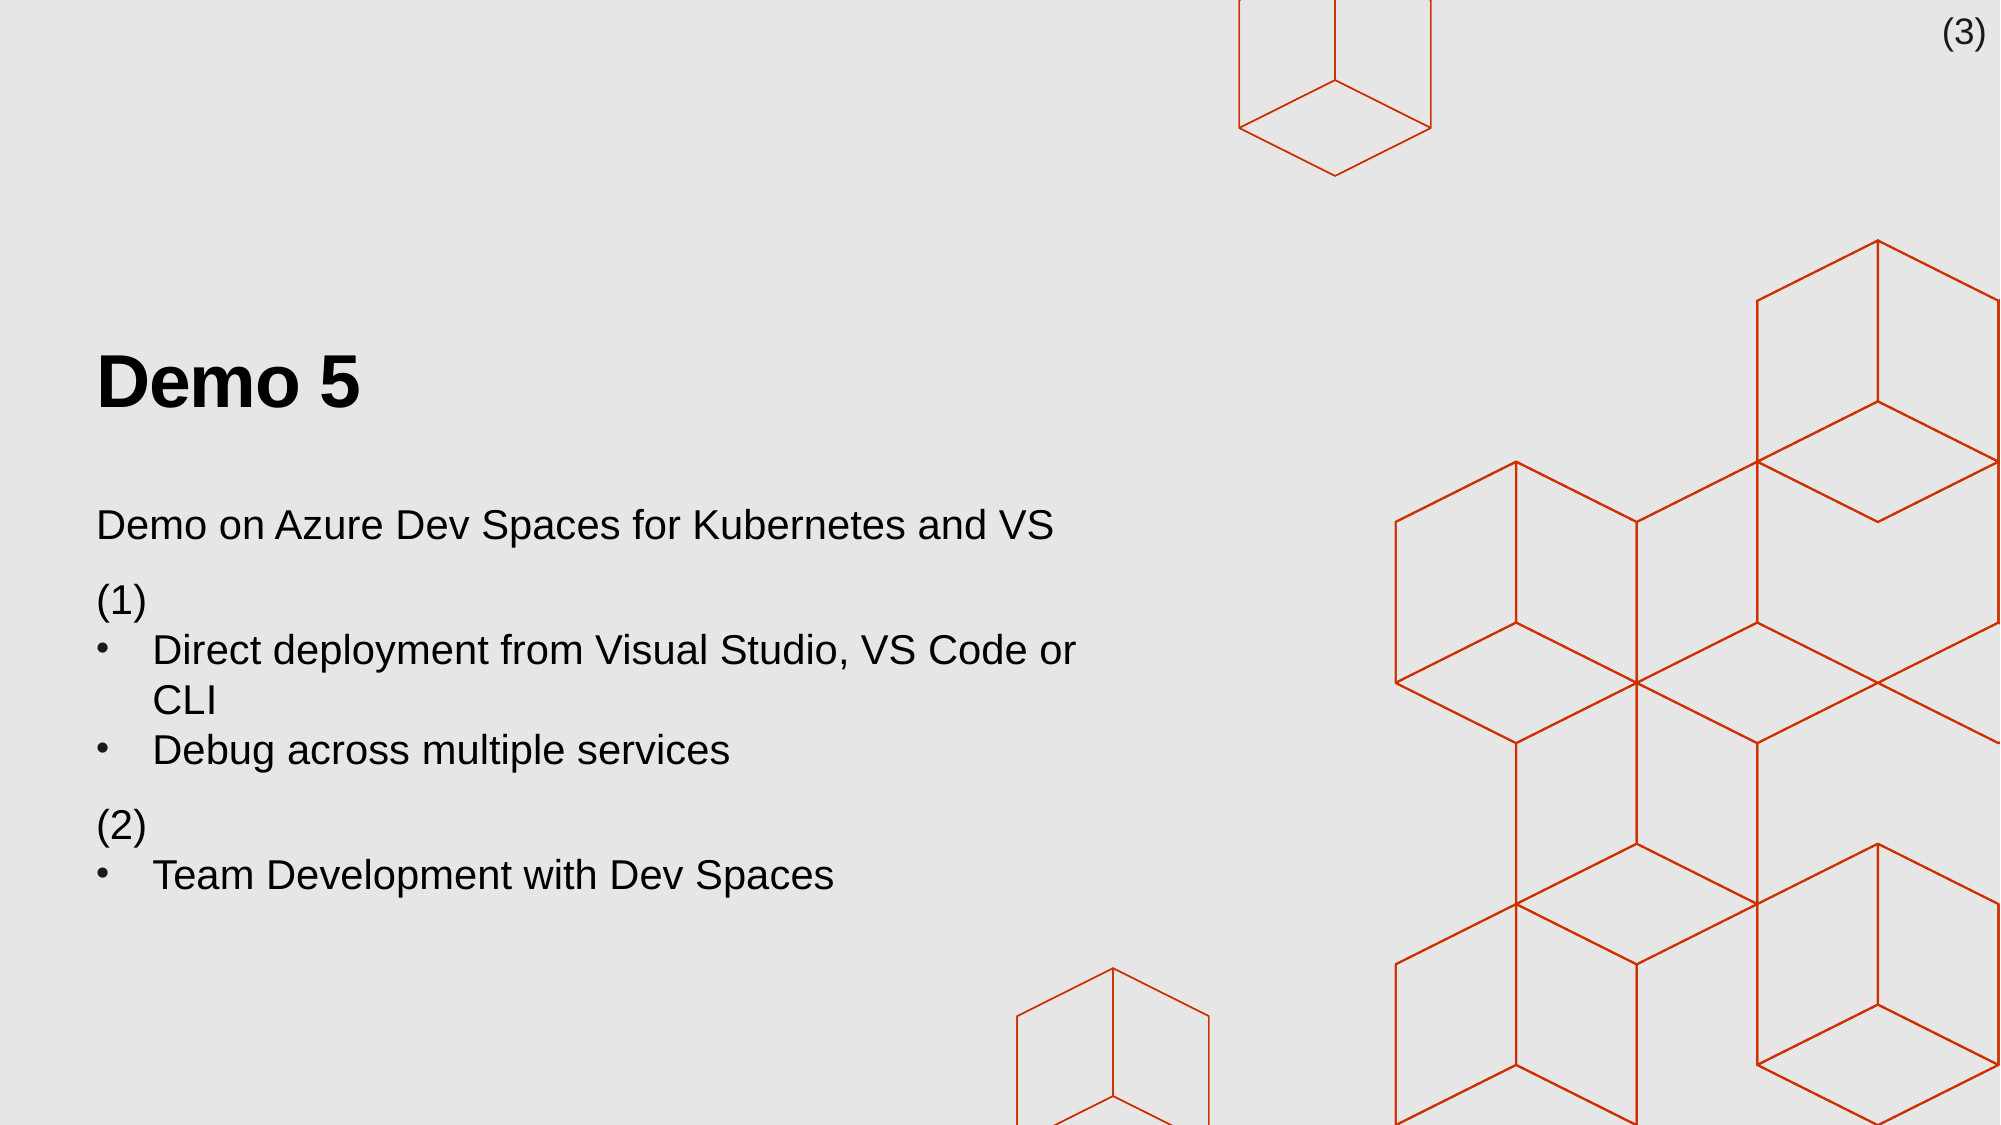

(3)
# Demo 5
Demo on Azure Dev Spaces for Kubernetes and VS
(1)
Direct deployment from Visual Studio, VS Code or CLI
Debug across multiple services
(2)
Team Development with Dev Spaces